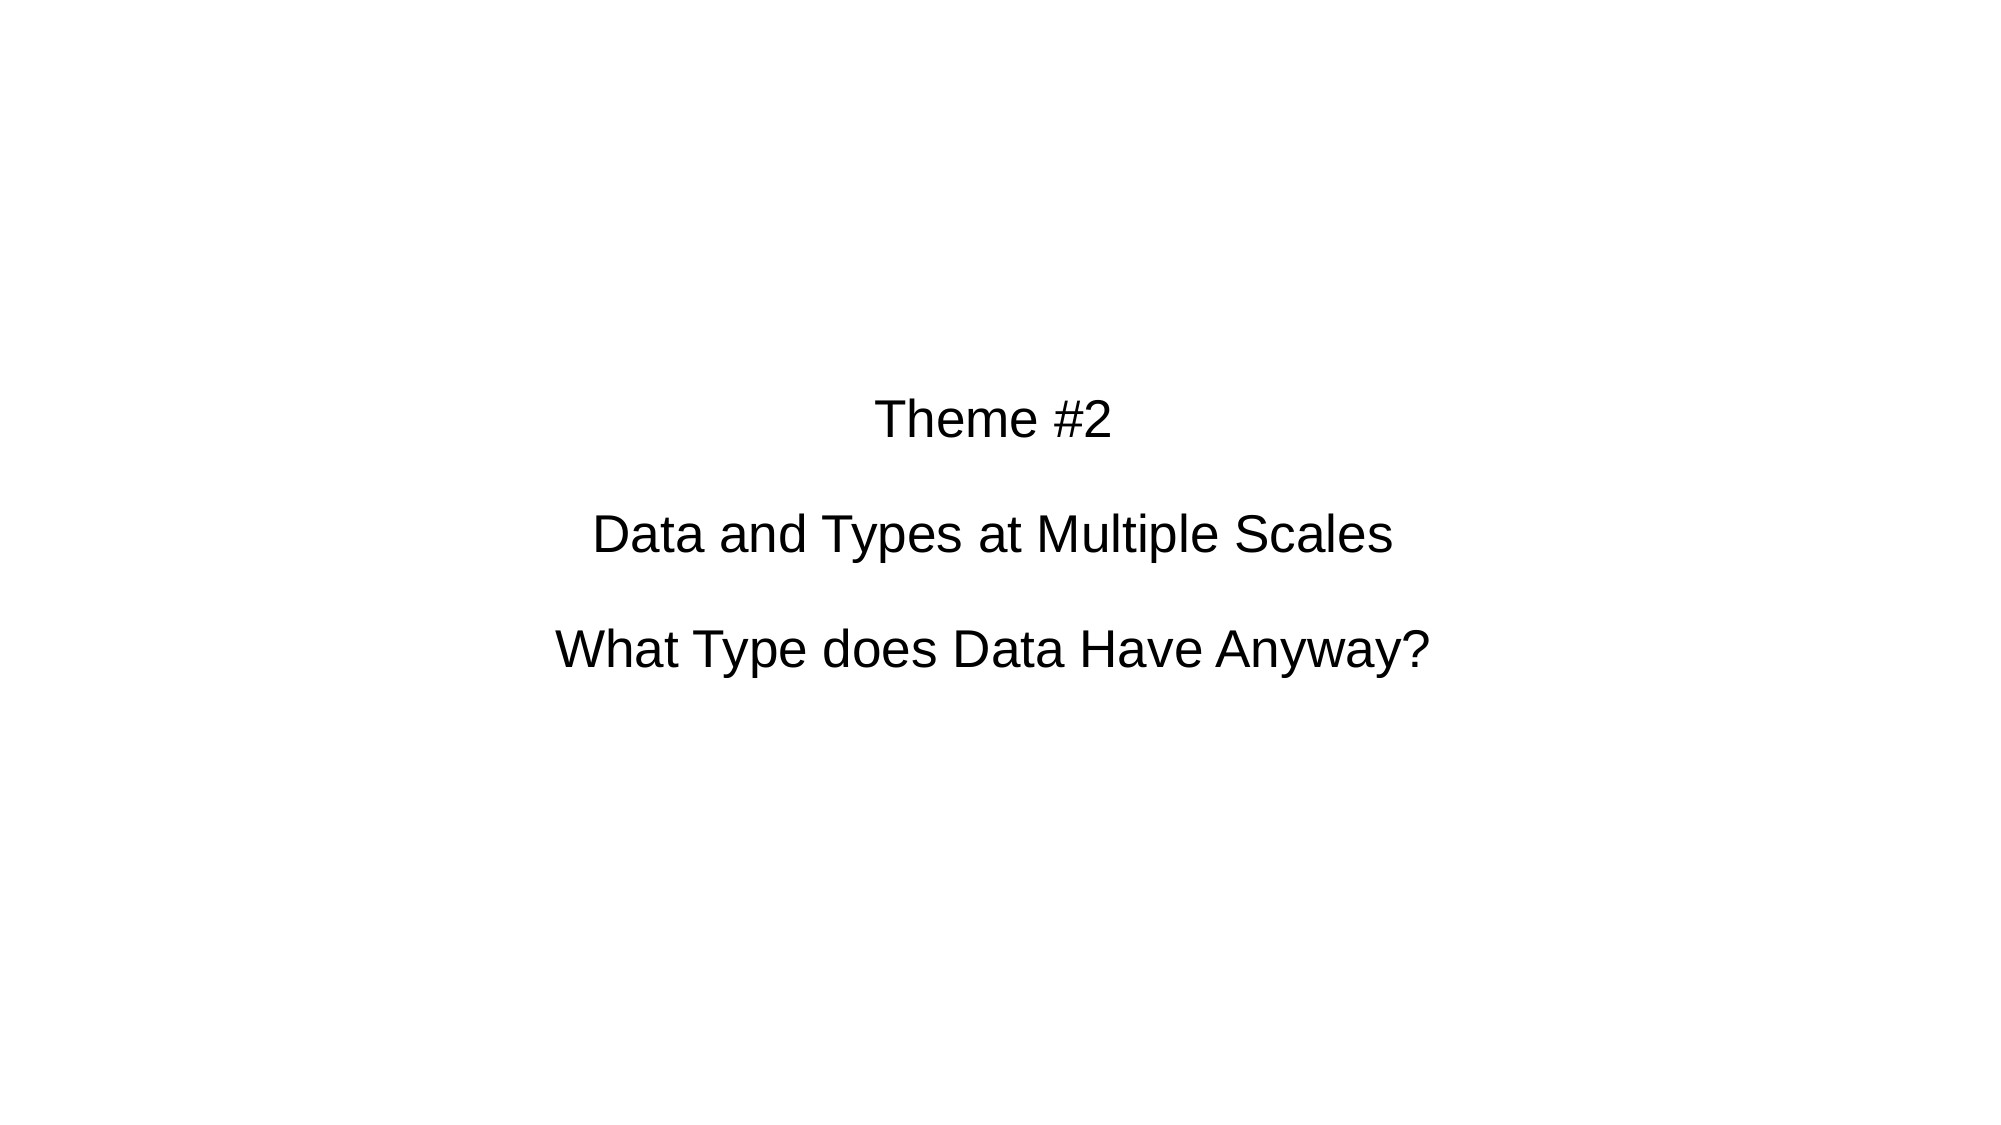

# Theme #2 Data and Types at Multiple Scales What Type does Data Have Anyway?